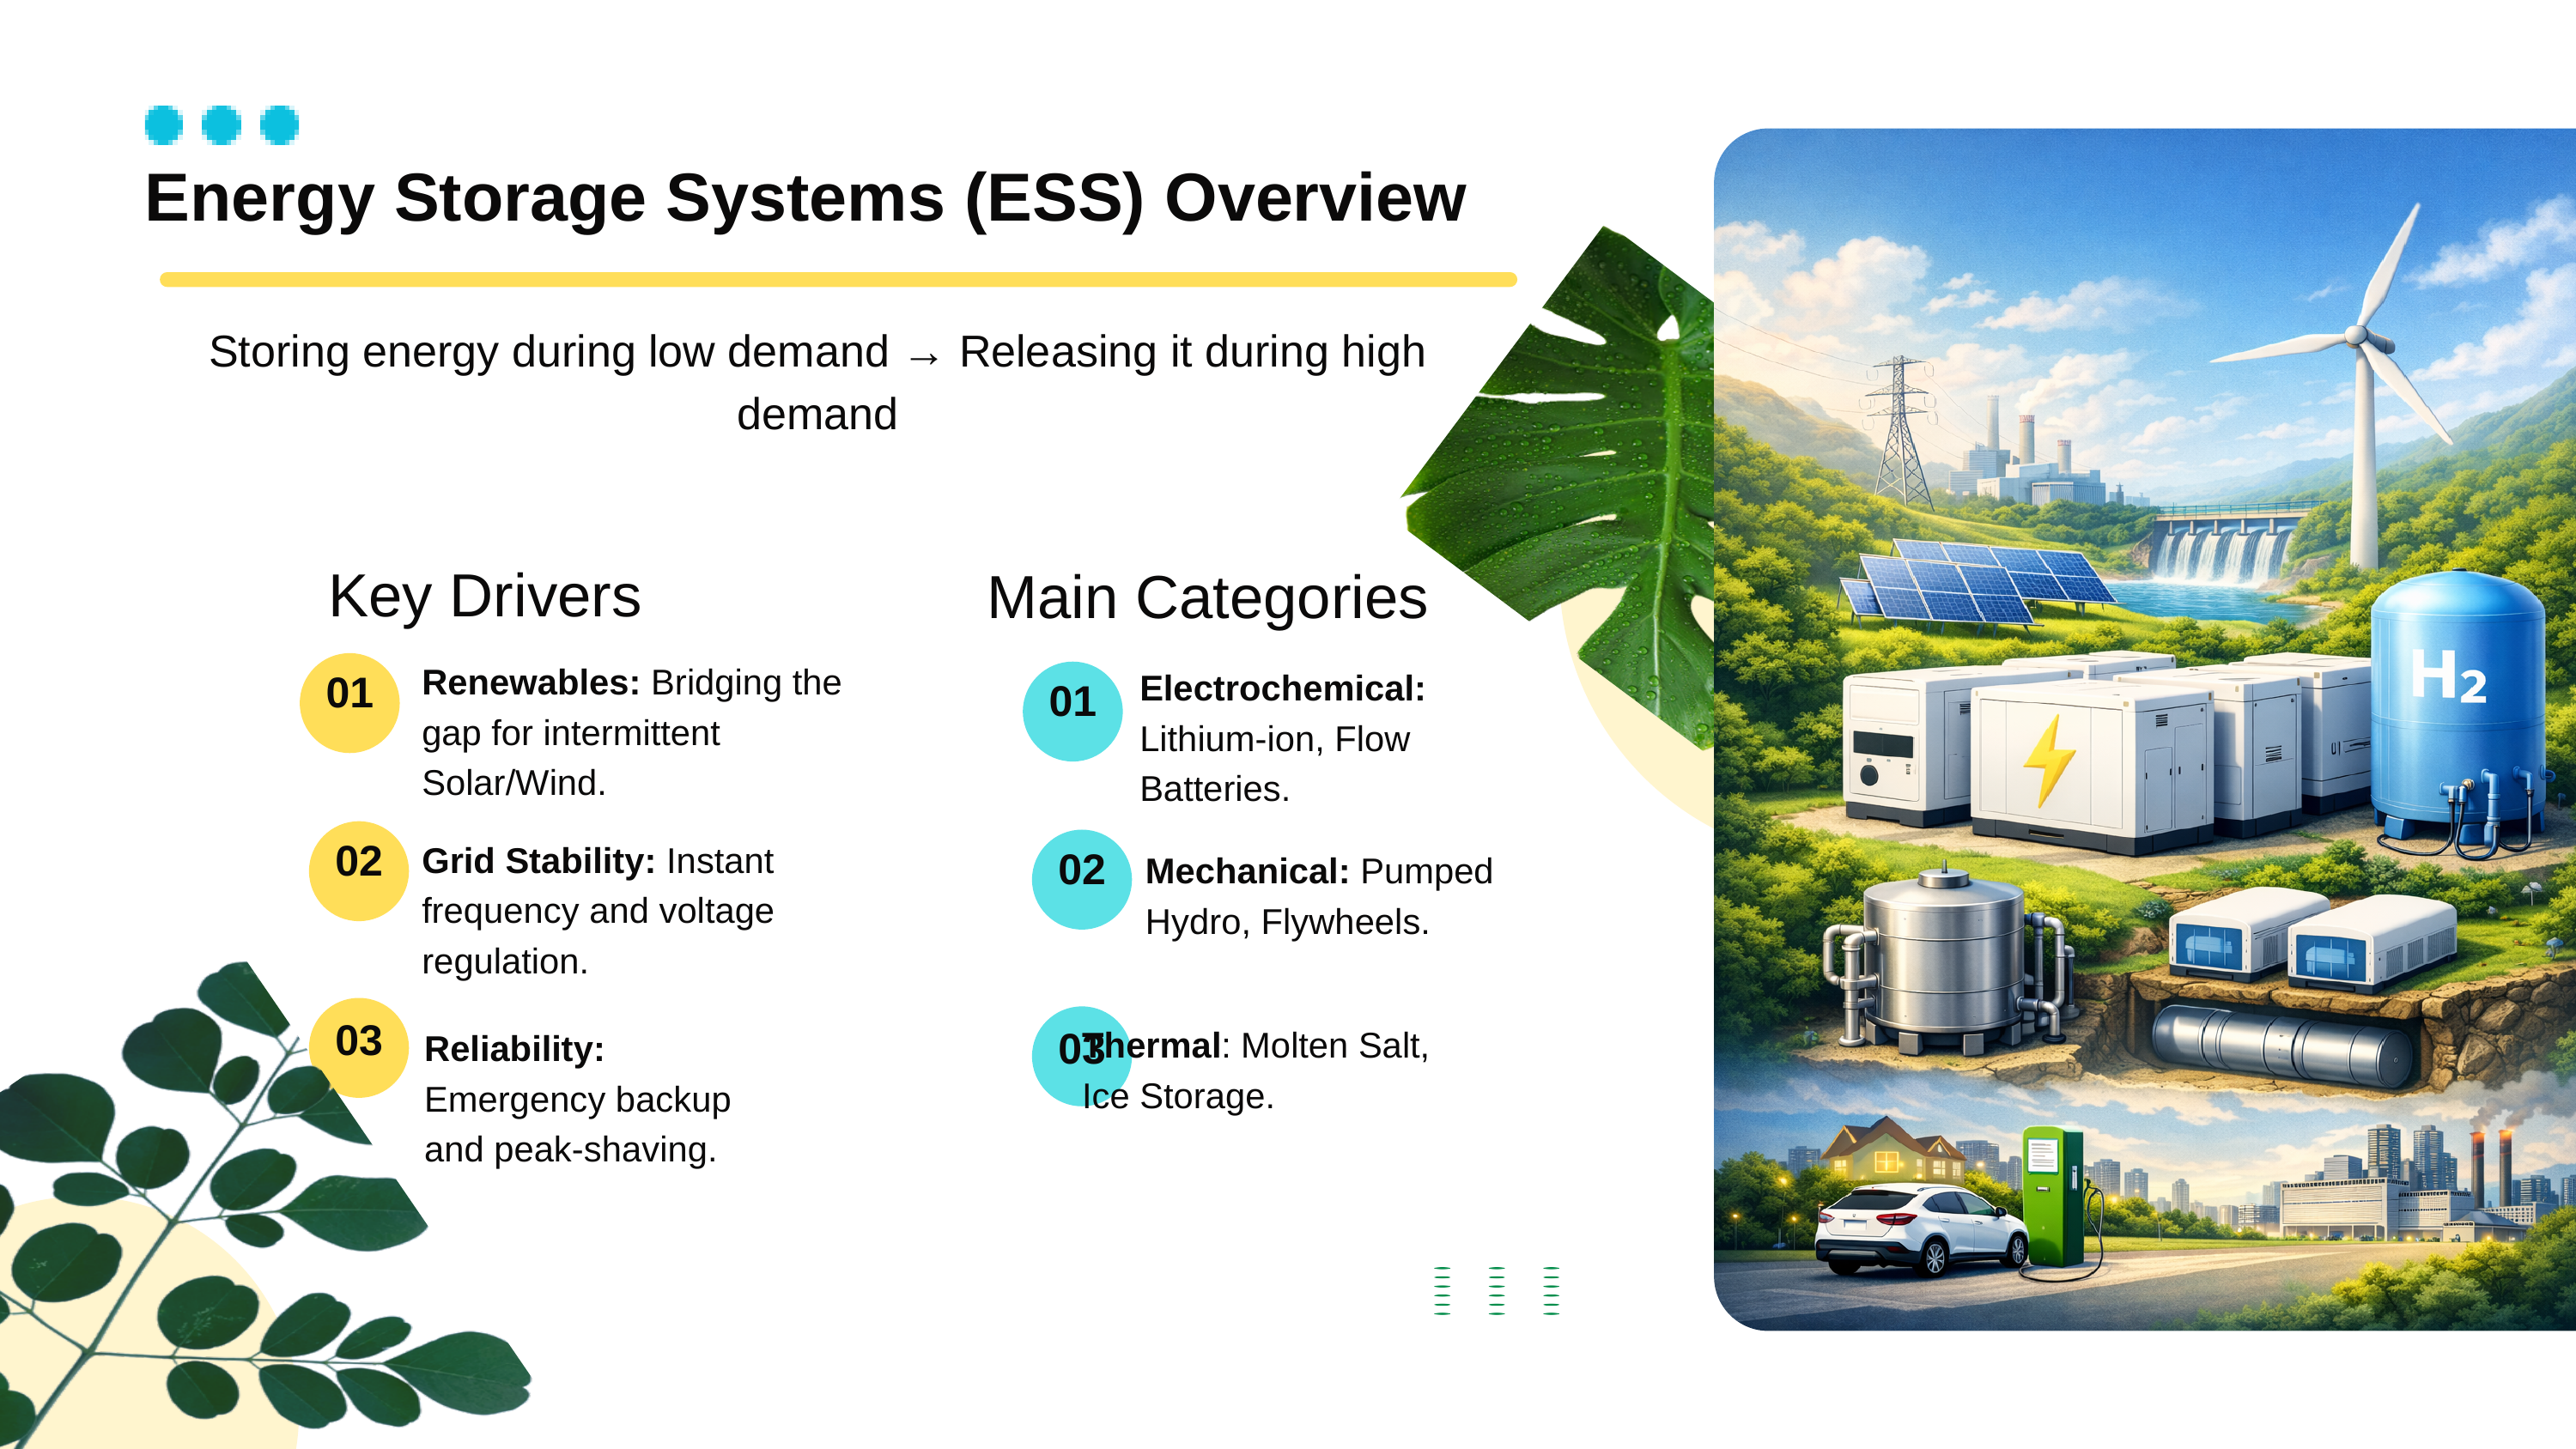

Energy Storage Systems (ESS) Overview

Storing energy during low demand → Releasing it during high demand
Key Drivers
Main Categories
Renewables: Bridging the gap for intermittent Solar/Wind.

Electrochemical: Lithium-ion, Flow Batteries.

01
01

Grid Stability: Instant frequency and voltage regulation.

02
Mechanical: Pumped Hydro, Flywheels.
02

Thermal: Molten Salt, Ice Storage.

03
Reliability: Emergency backup and peak-shaving.
03